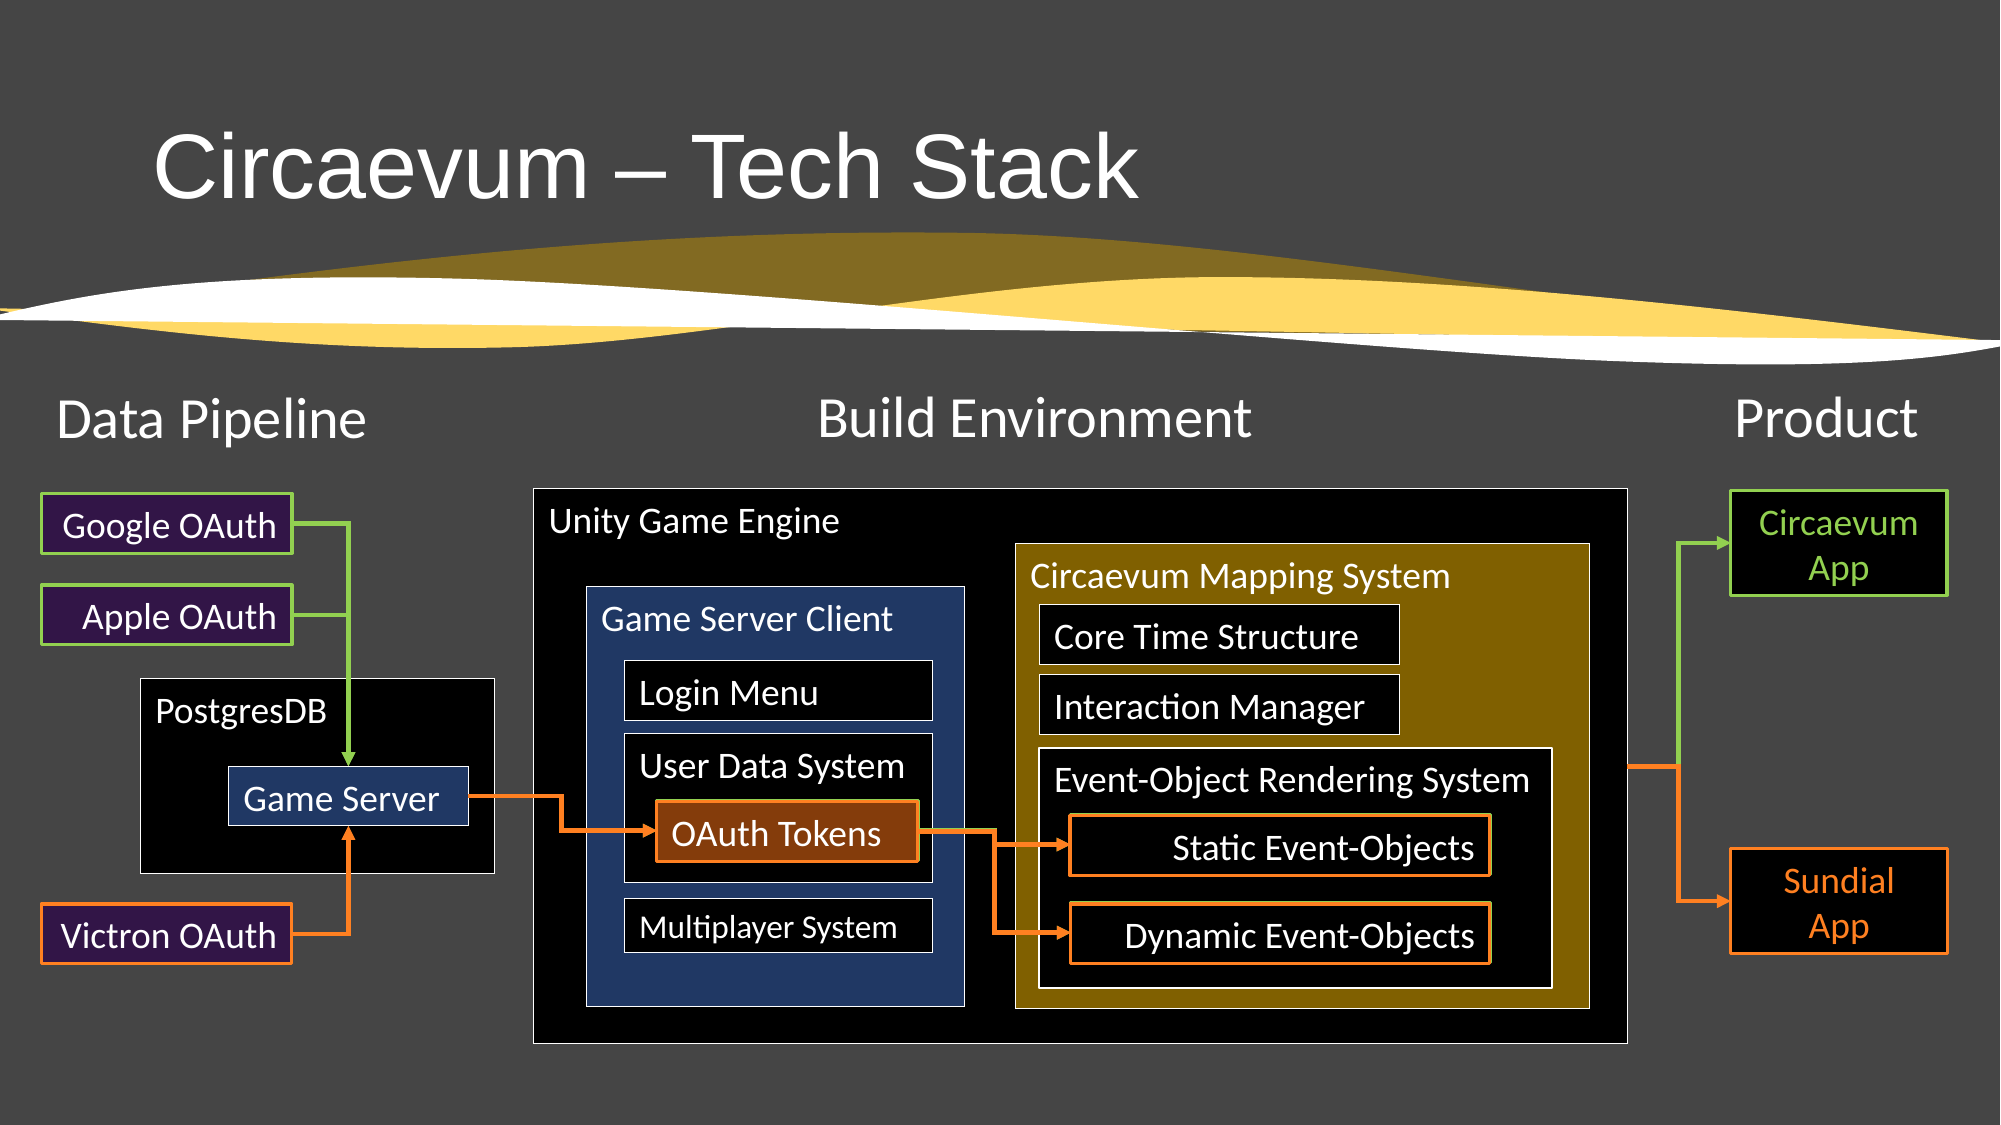

# Circaevum – Tech Stack

Product
Build Environment
Data Pipeline
Unity Game Engine

Circaevum
App
Google OAuth
Circaevum Mapping System

Apple OAuth
Game Server Client

Core Time Structure
Login Menu
Interaction Manager
PostgresDB

User Data System

Event-Object Rendering System

Game Server
OAuth Tokens
Static Event-Objects
Sundial
App
Victron OAuth
Dynamic Event-Objects
OAuth Tokens
Static Event-Objects
Multiplayer System
Dynamic Event-Objects